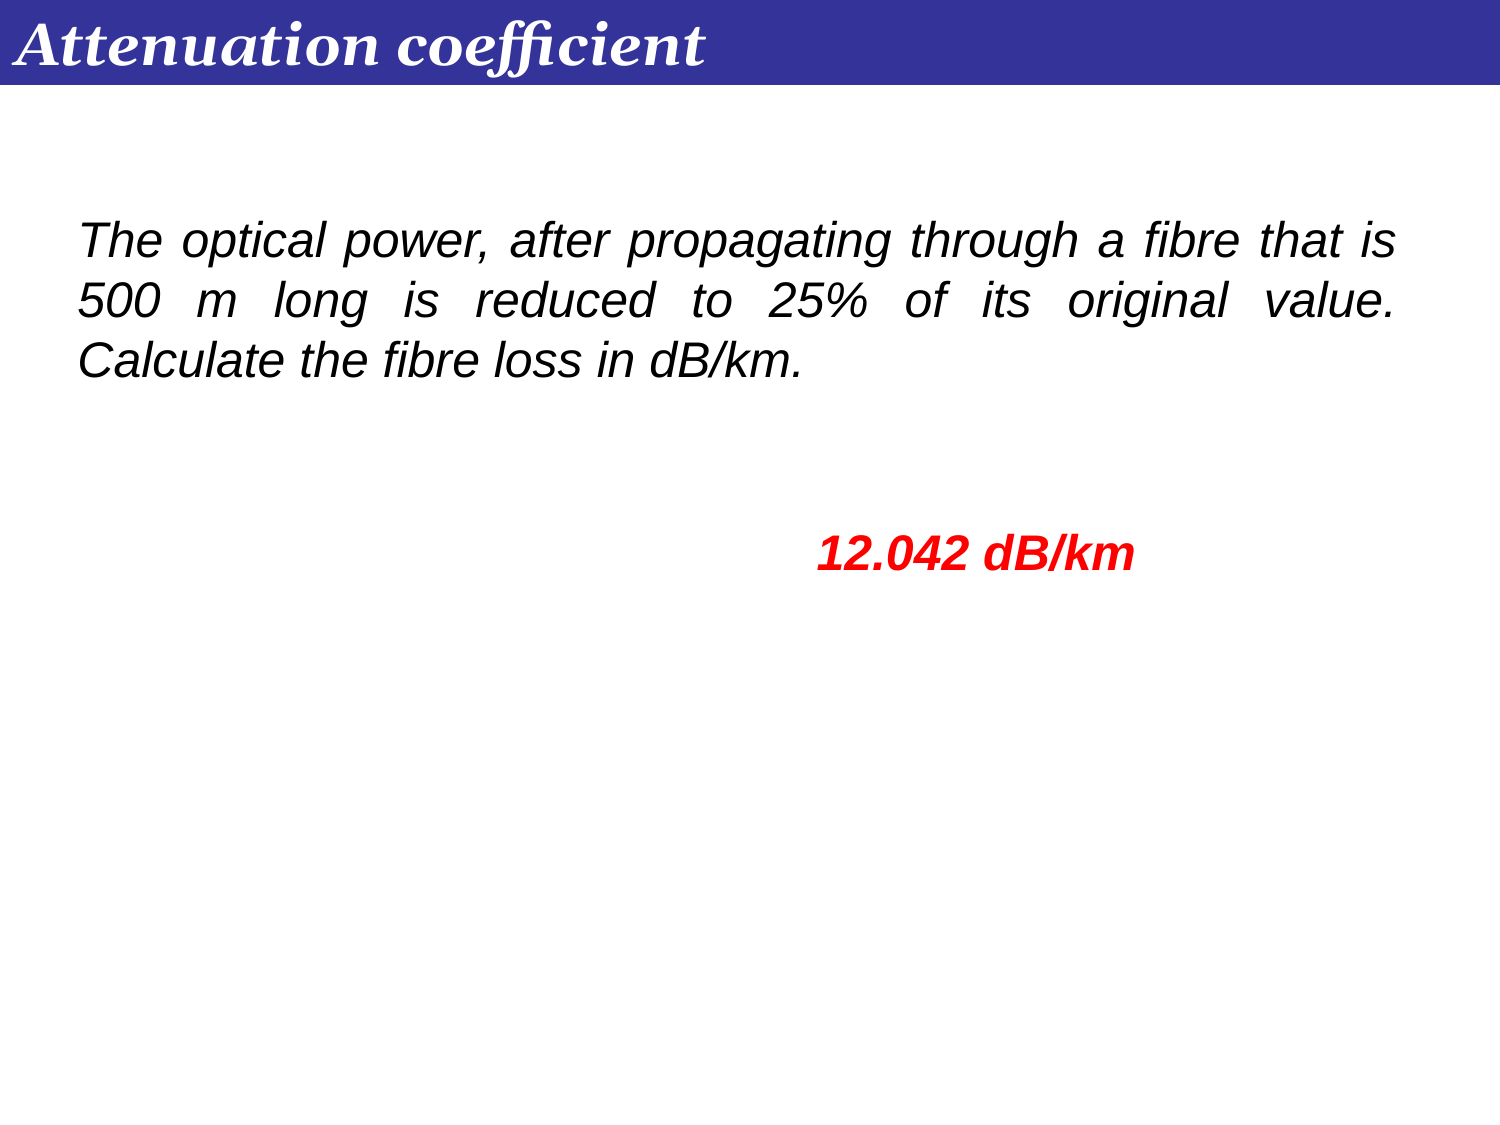

Attenuation coefficient
The optical power, after propagating through a fibre that is 500 m long is reduced to 25% of its original value. Calculate the fibre loss in dB/km.
12.042 dB/km